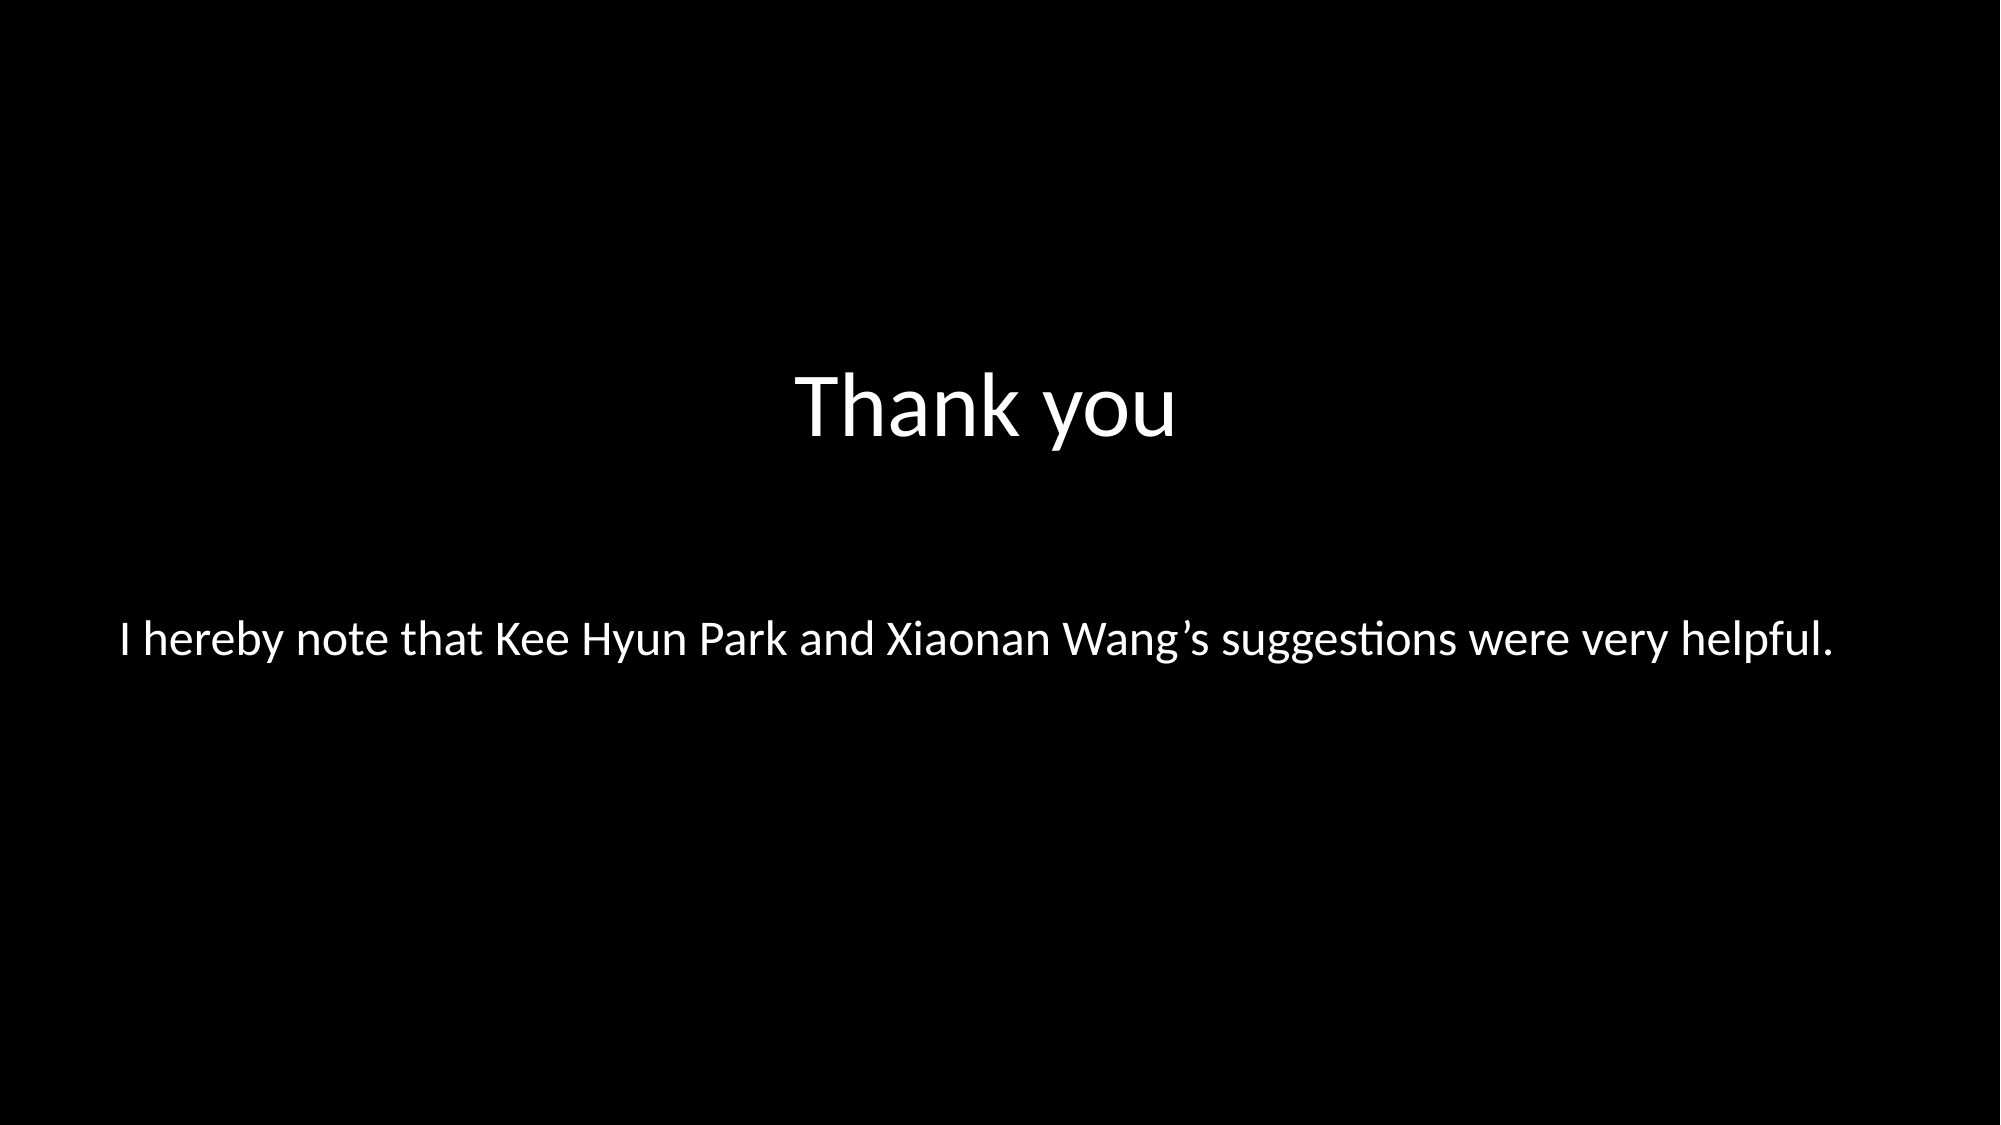

Thank you

I hereby note that Kee Hyun Park and Xiaonan Wang’s suggestions were very helpful.